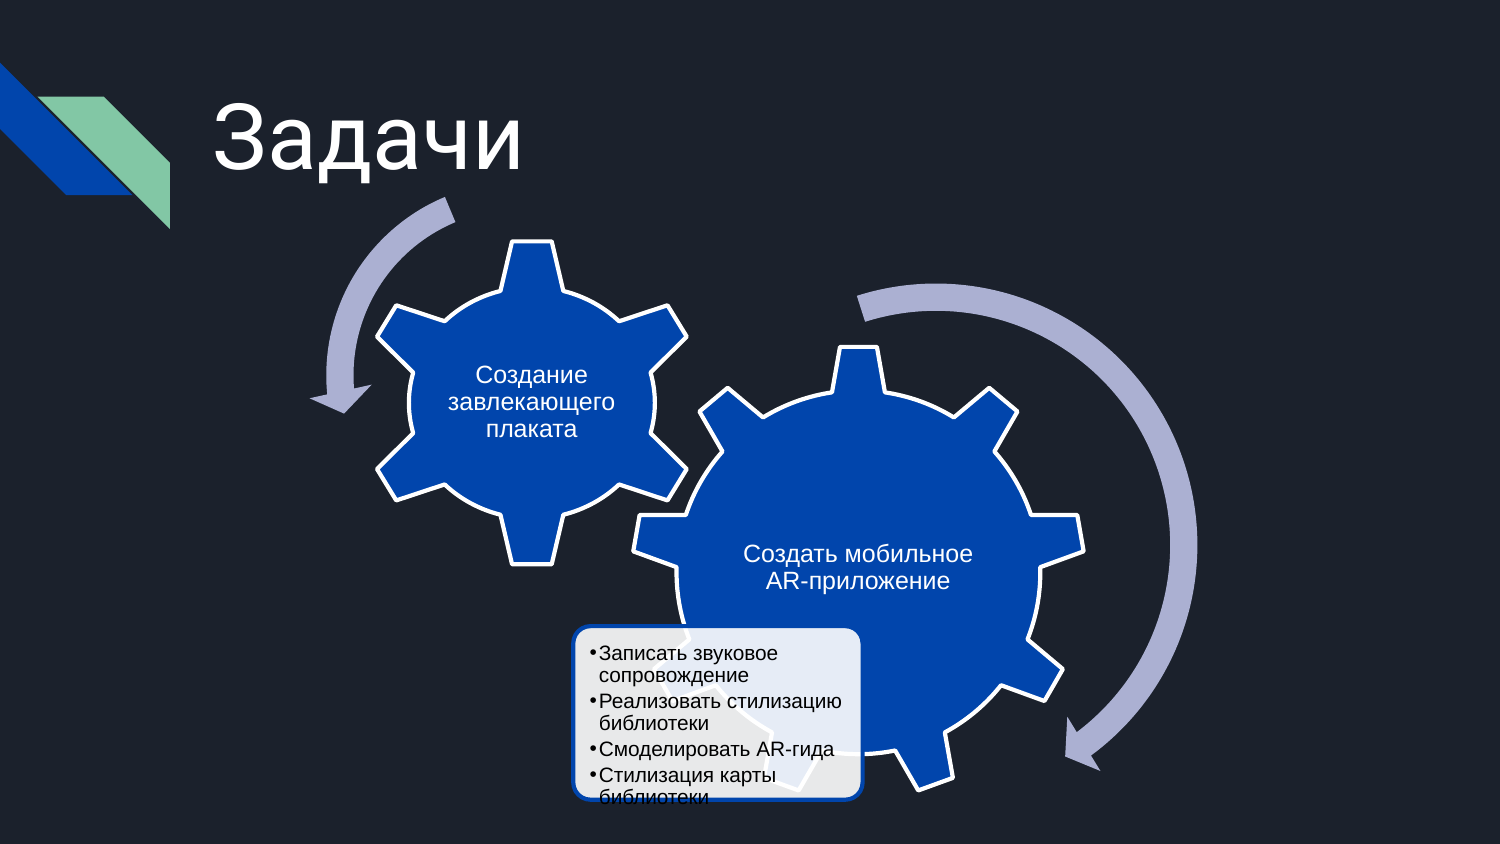

Создать мобильное AR-приложение
Записать звуковое сопровождение
Реализовать стилизацию библиотеки
Смоделировать AR-гида
Стилизация карты библиотеки
Создание завлекающего плаката
# Задачи